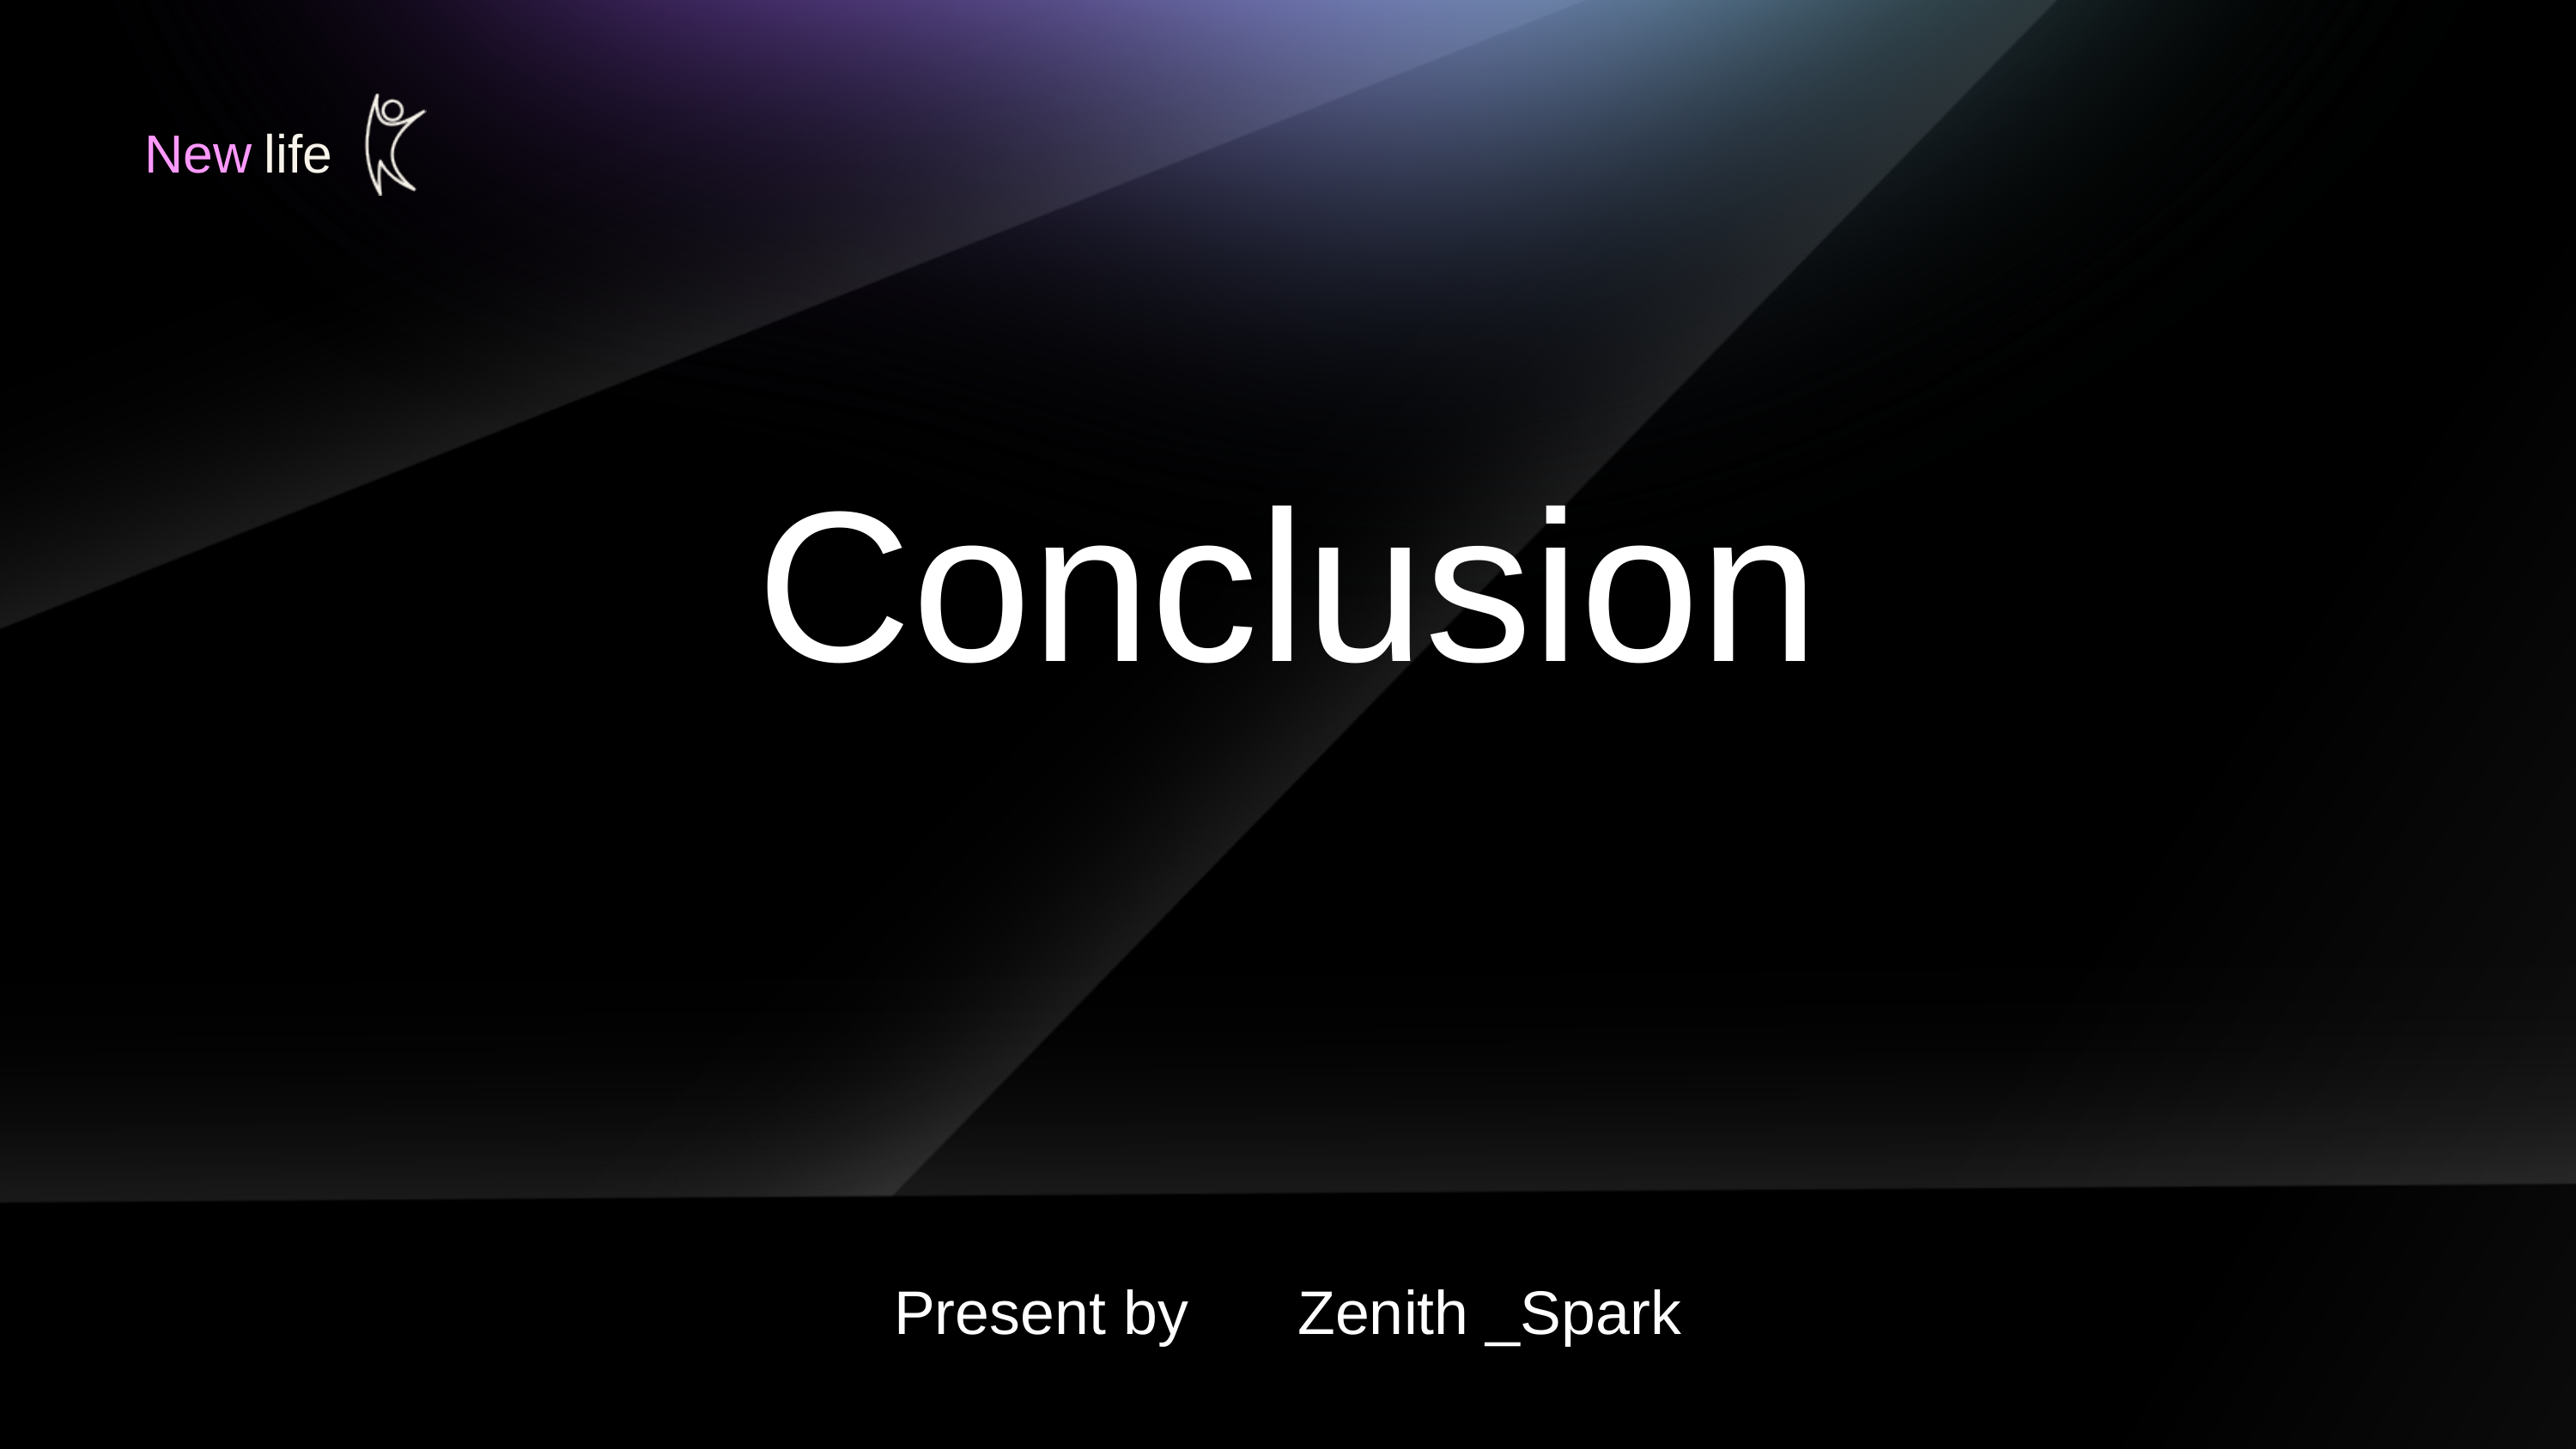

New
life
Conclusion
Present by
Zenith _Spark